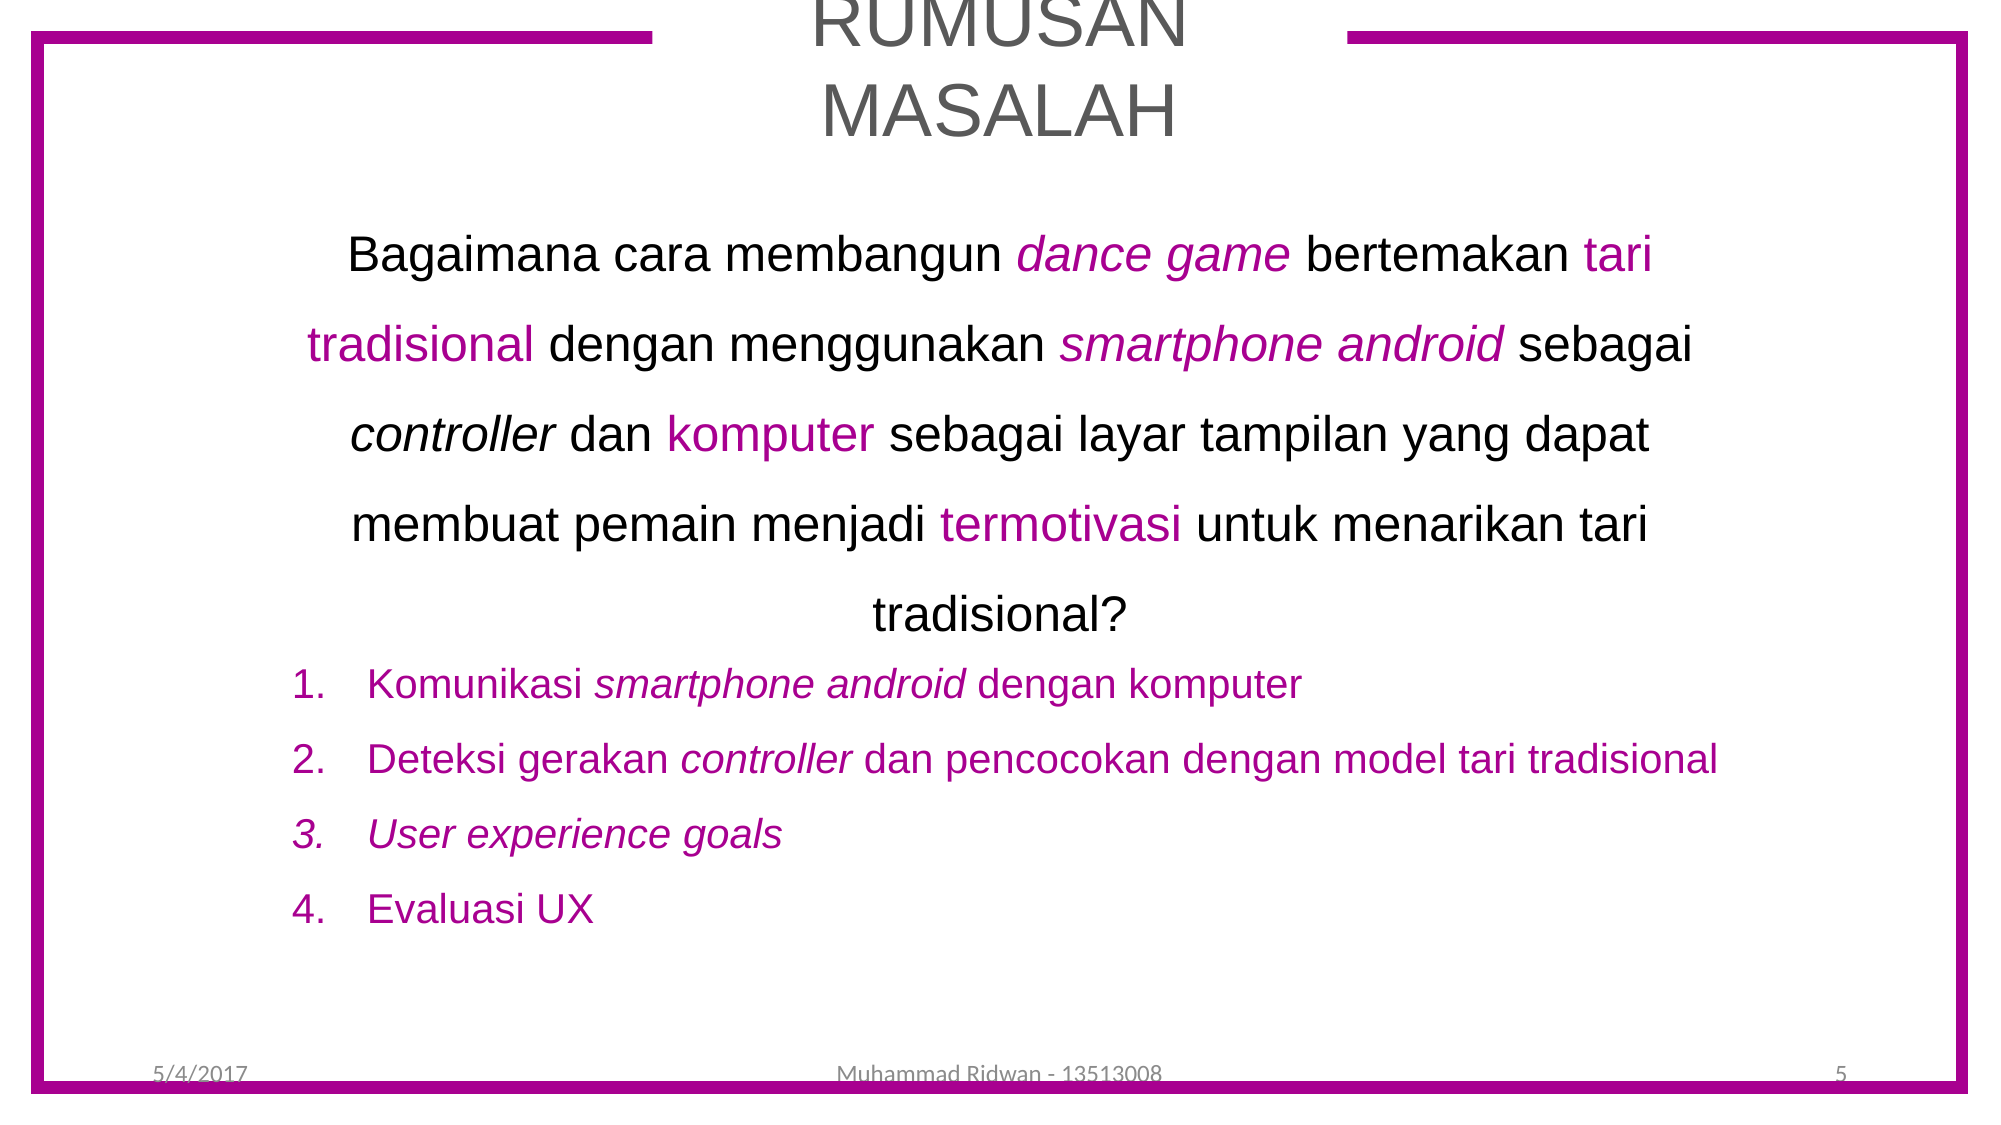

RUMUSAN MASALAH

Bagaimana cara membangun dance game bertemakan tari tradisional dengan menggunakan smartphone android sebagai controller dan komputer sebagai layar tampilan yang dapat membuat pemain menjadi termotivasi untuk menarikan tari tradisional?
Komunikasi smartphone android dengan komputer
Deteksi gerakan controller dan pencocokan dengan model tari tradisional
User experience goals
Evaluasi UX
5/4/2017
Muhammad Ridwan - 13513008
5